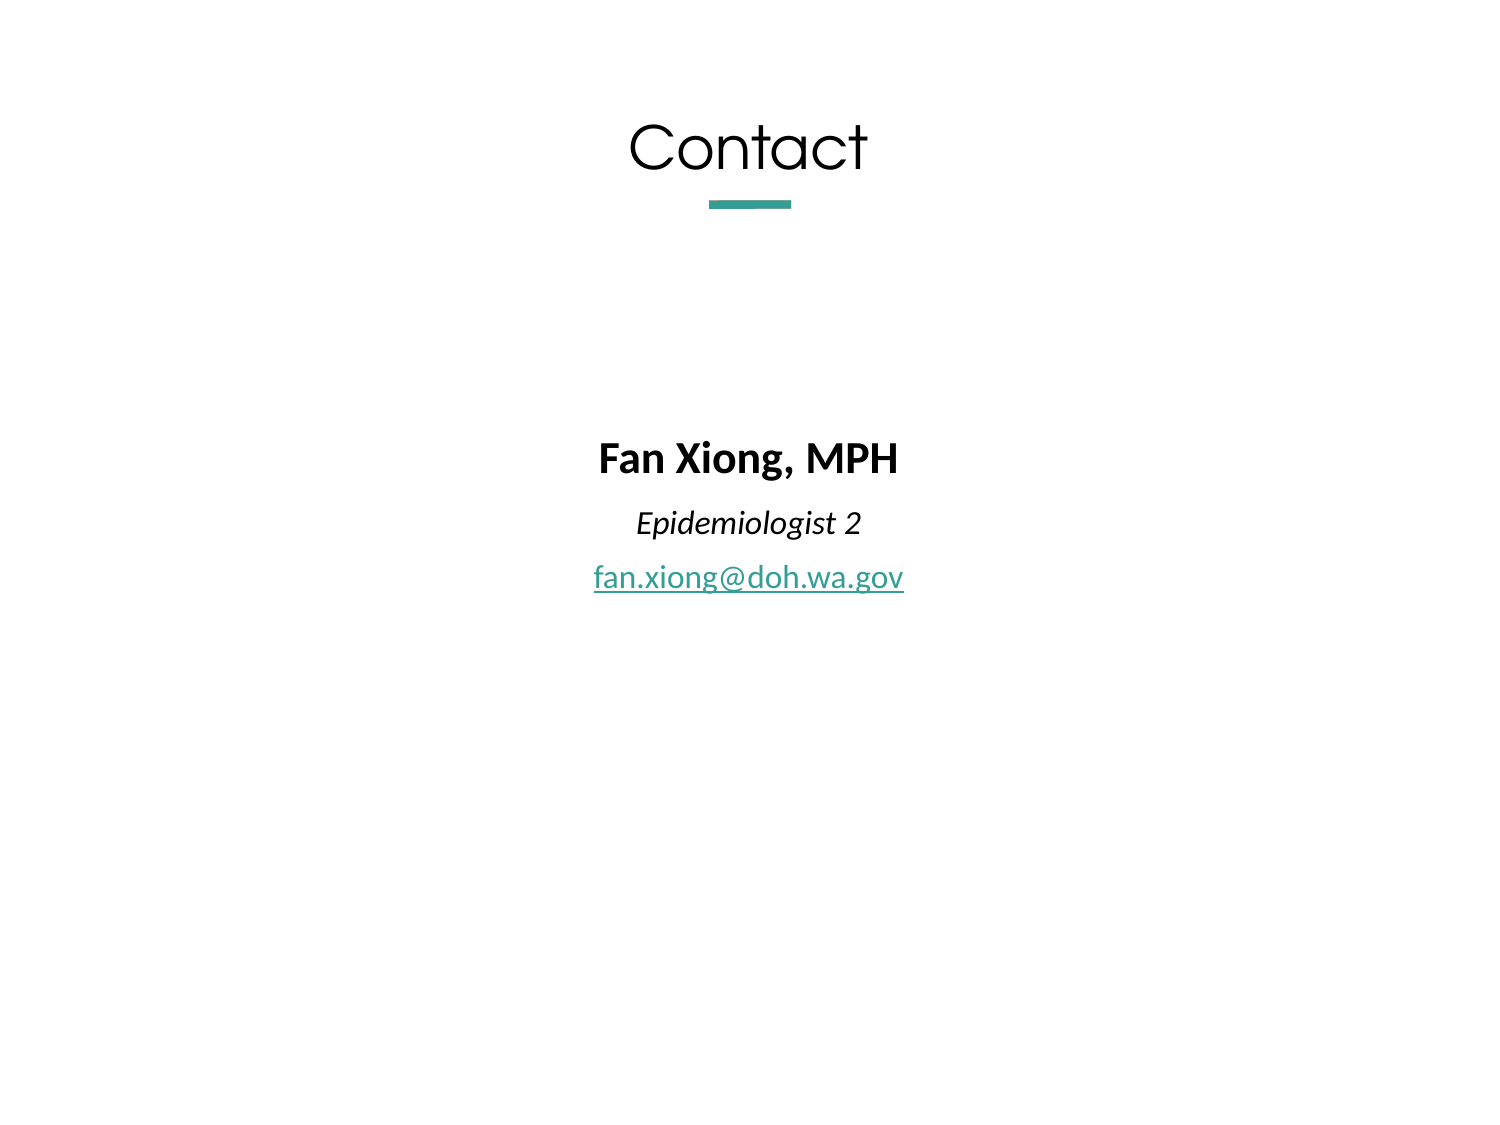

# Contact
Fan Xiong, MPH
Epidemiologist 2
fan.xiong@doh.wa.gov